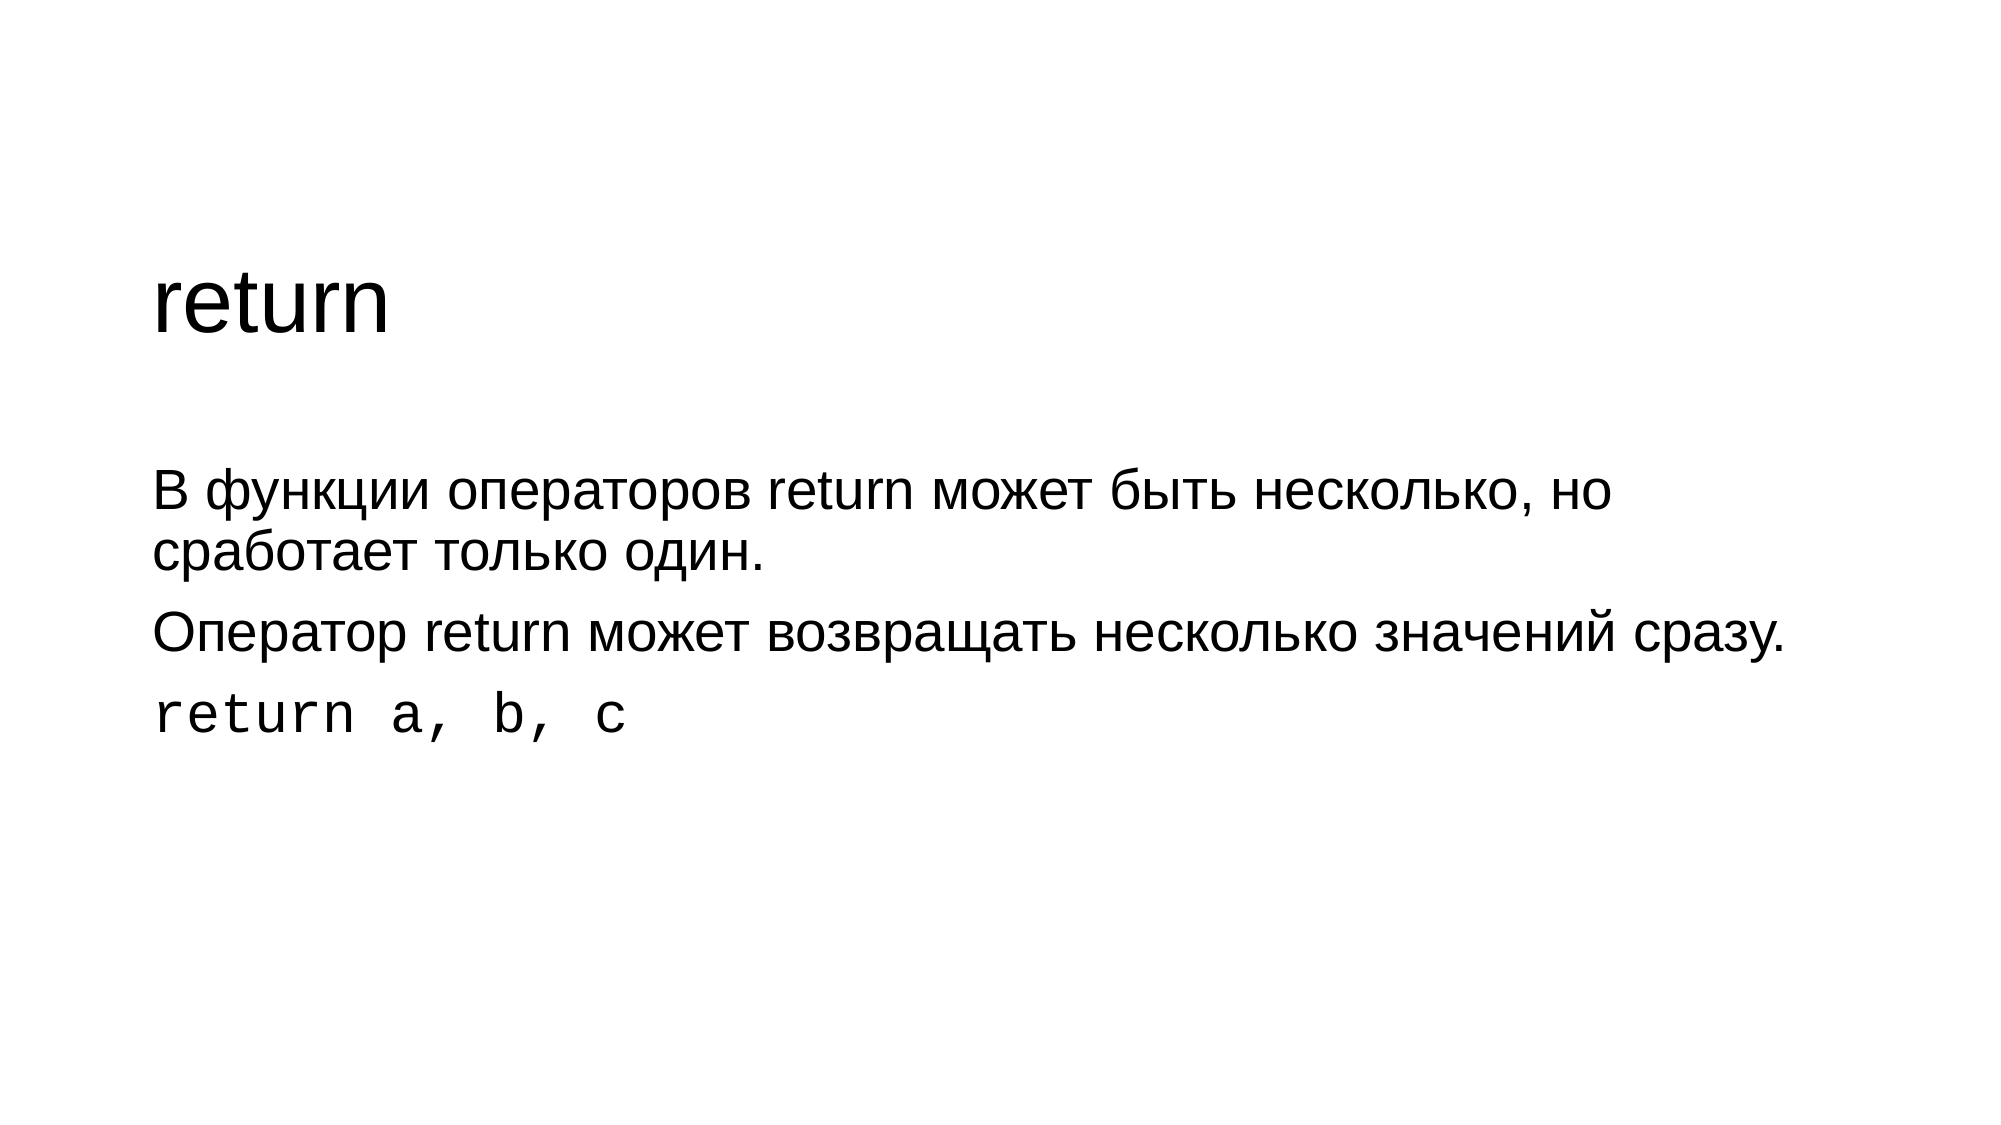

# return
В функции операторов return может быть несколько, но сработает только один.
Оператор return может возвращать несколько значений сразу.
return a, b, c